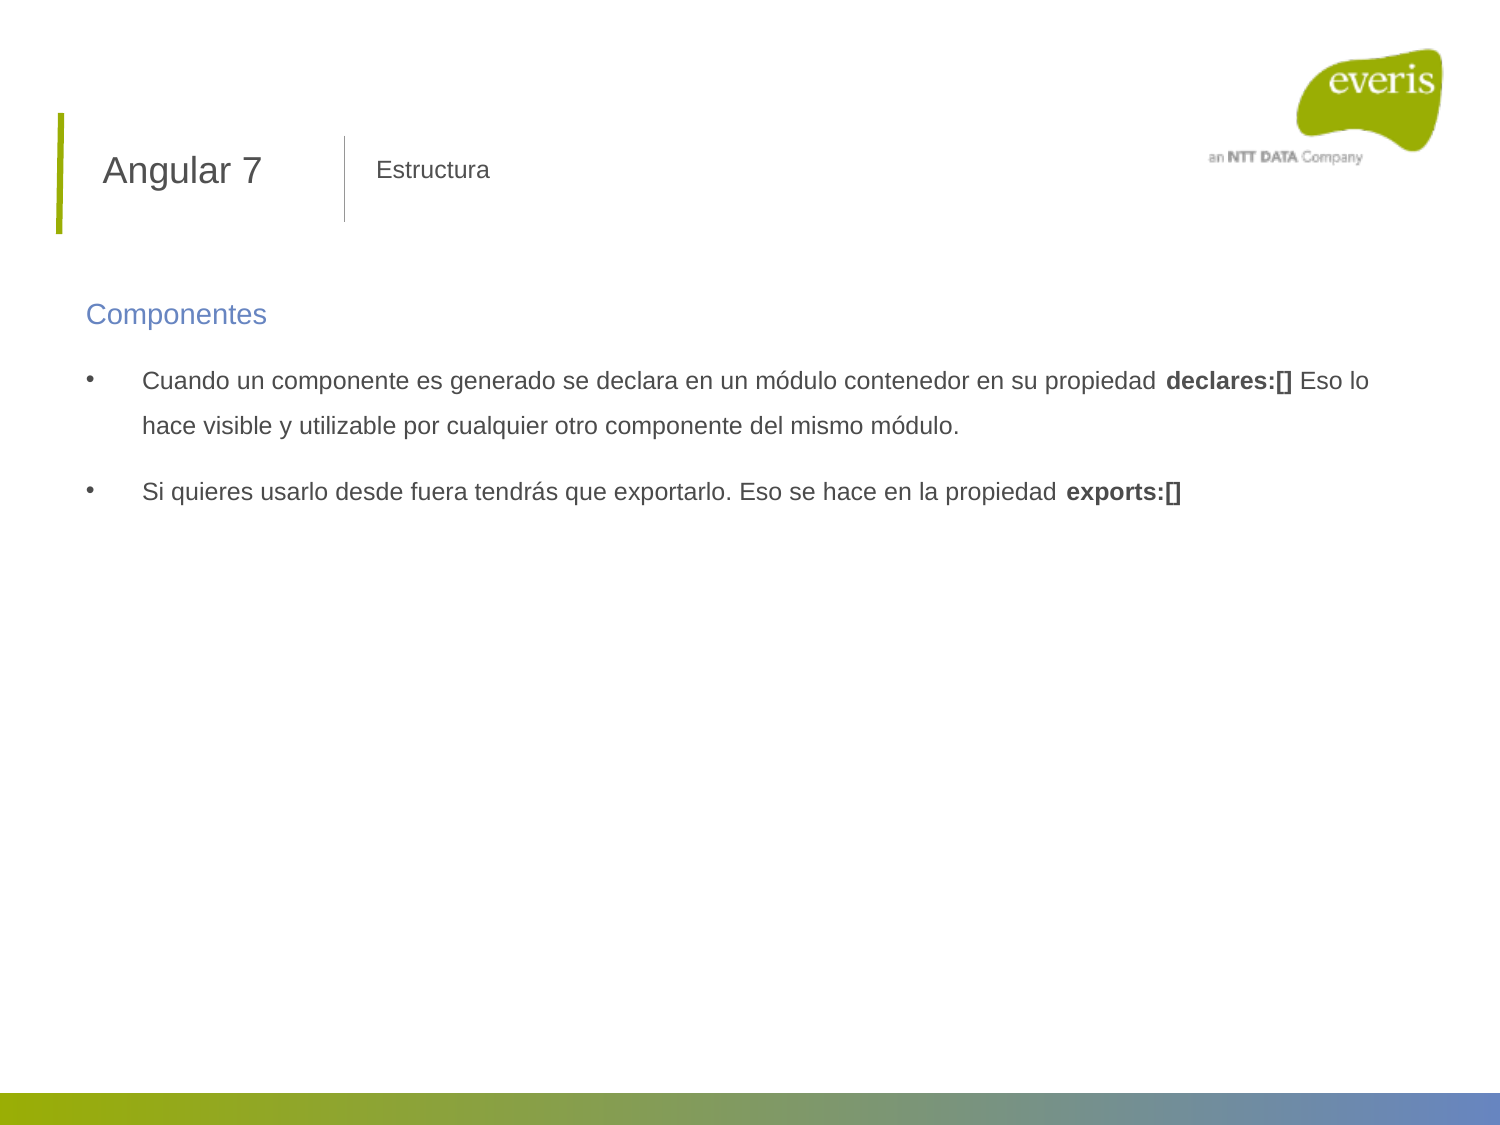

Angular 7
Estructura
Componentes
Cuando un componente es generado se declara en un módulo contenedor en su propiedad declares:[] Eso lo hace visible y utilizable por cualquier otro componente del mismo módulo.
Si quieres usarlo desde fuera tendrás que exportarlo. Eso se hace en la propiedad exports:[]